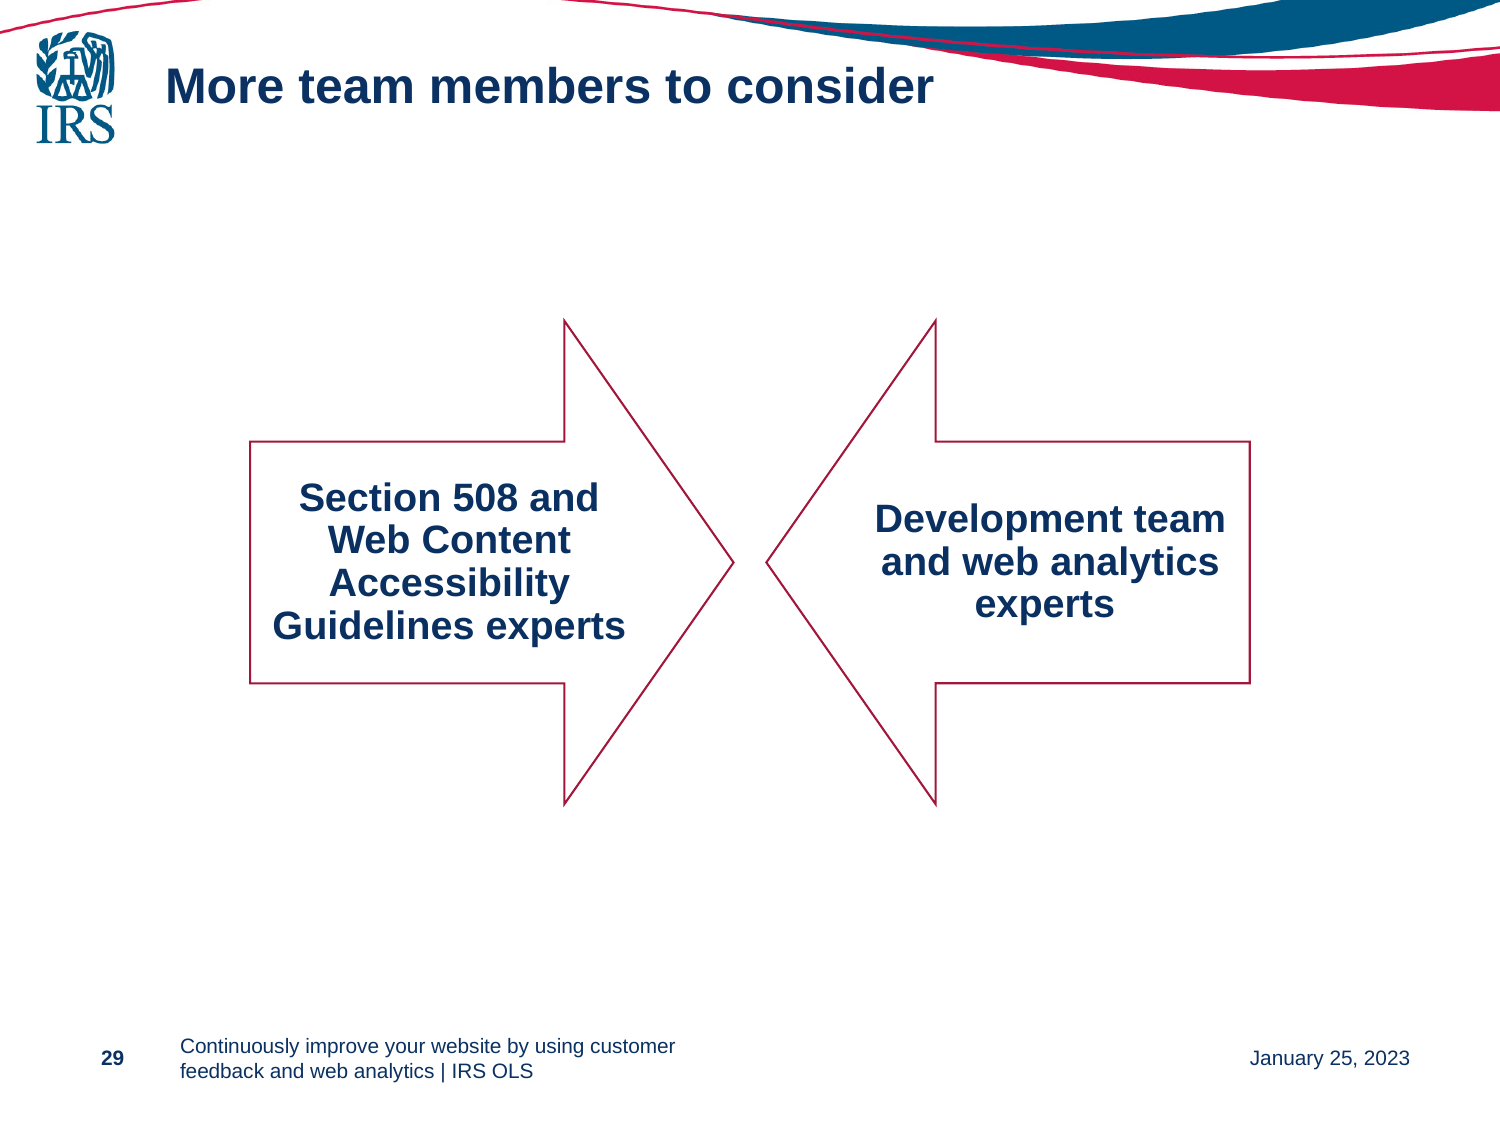

# More team members to consider

Section 508 and Web Content Accessibility Guidelines experts
Development team and web analytics experts
29
Continuously improve your website by using customer feedback and web analytics | IRS OLS
January 25, 2023